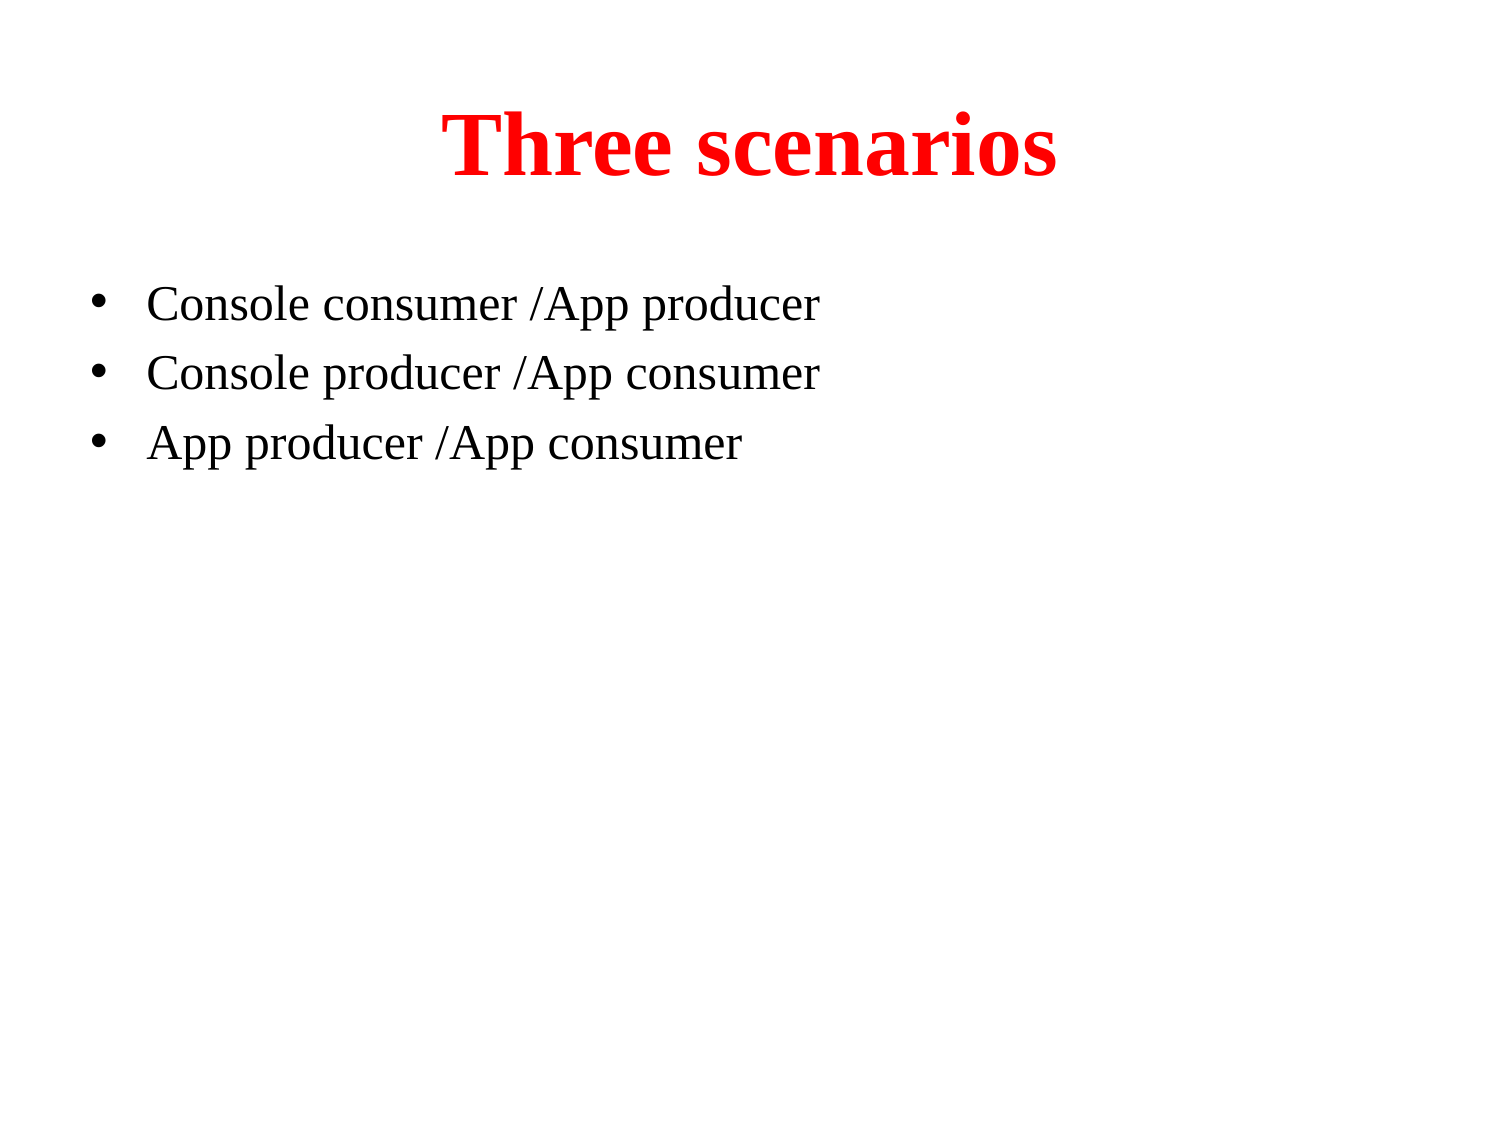

# Three scenarios
Console consumer /App producer
Console producer /App consumer
App producer /App consumer